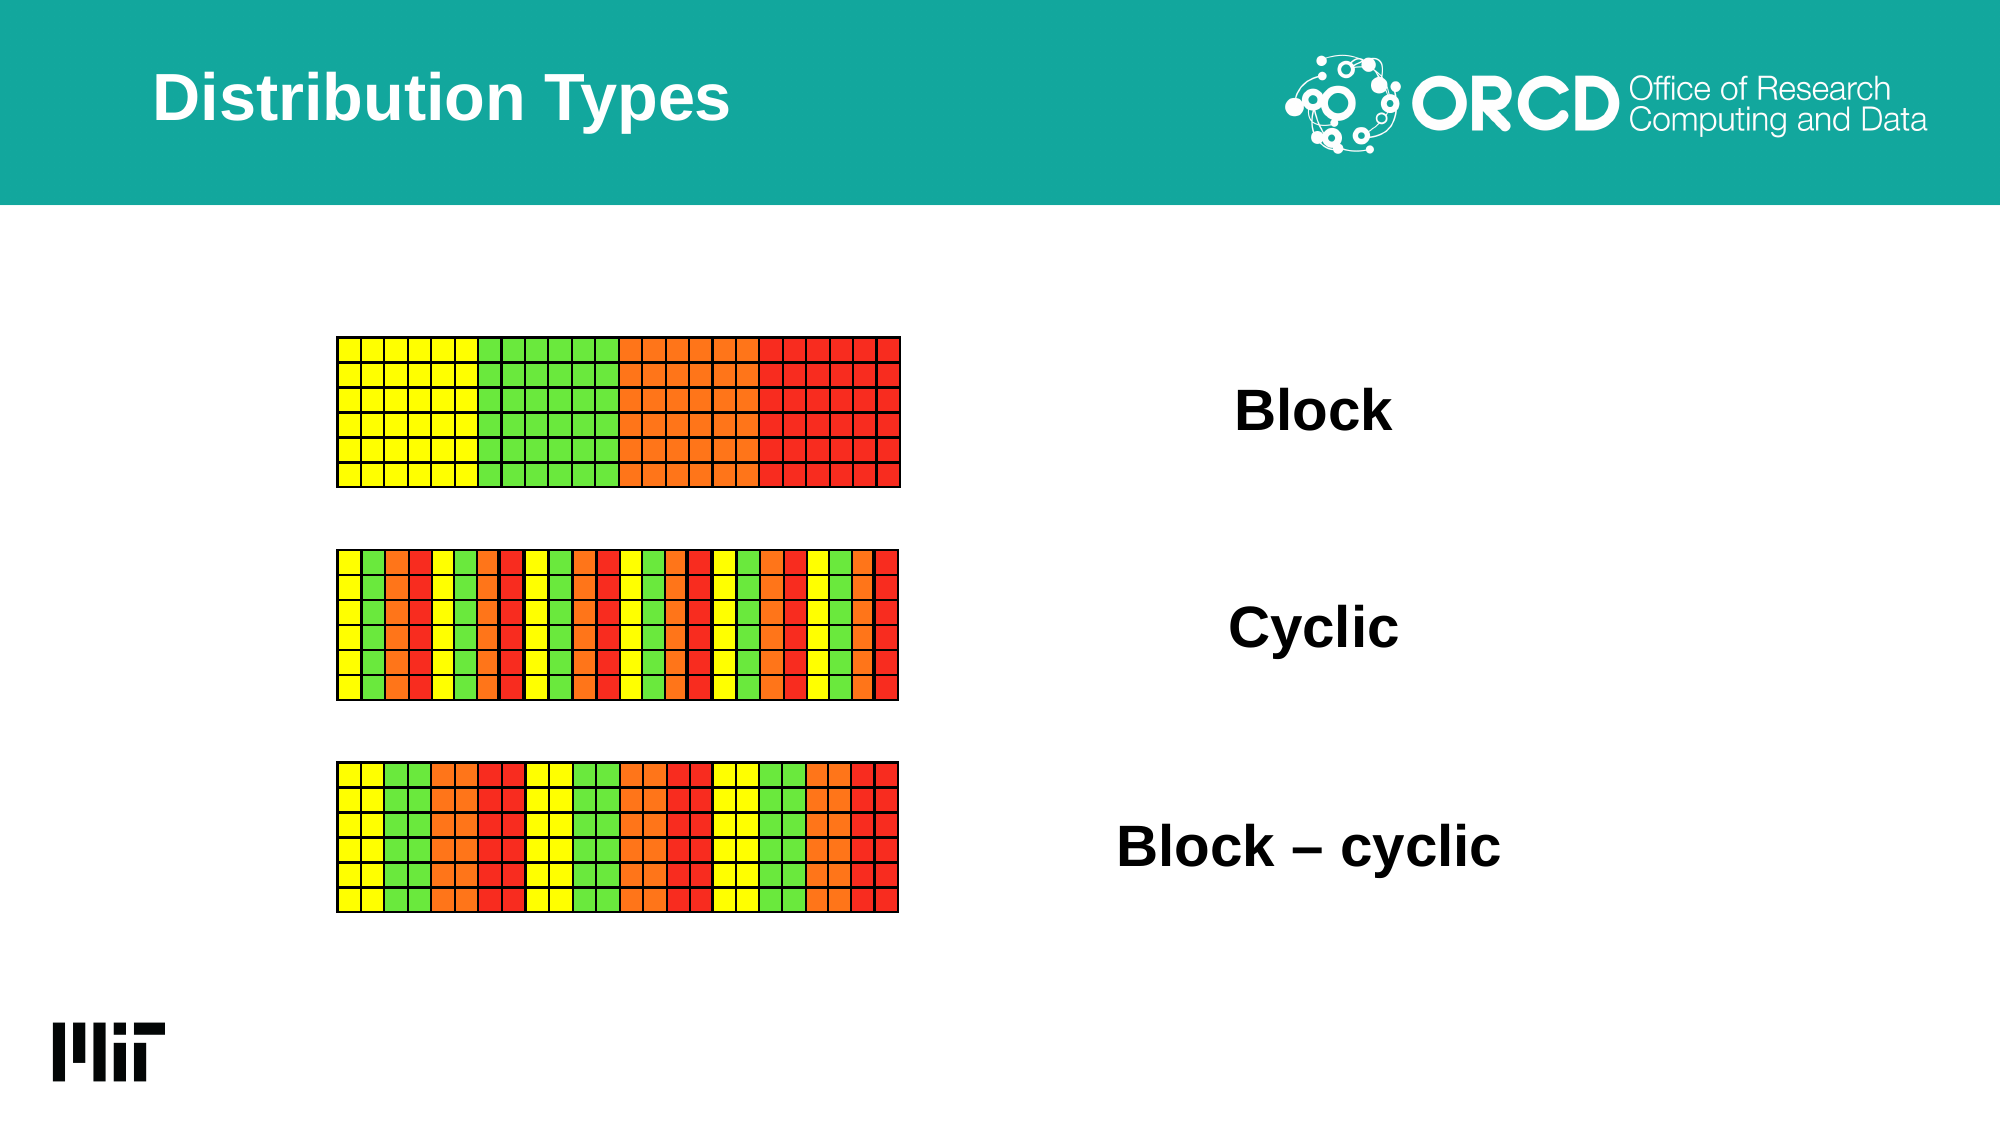

# Distribution Types

Block

Cyclic

Block – cyclic